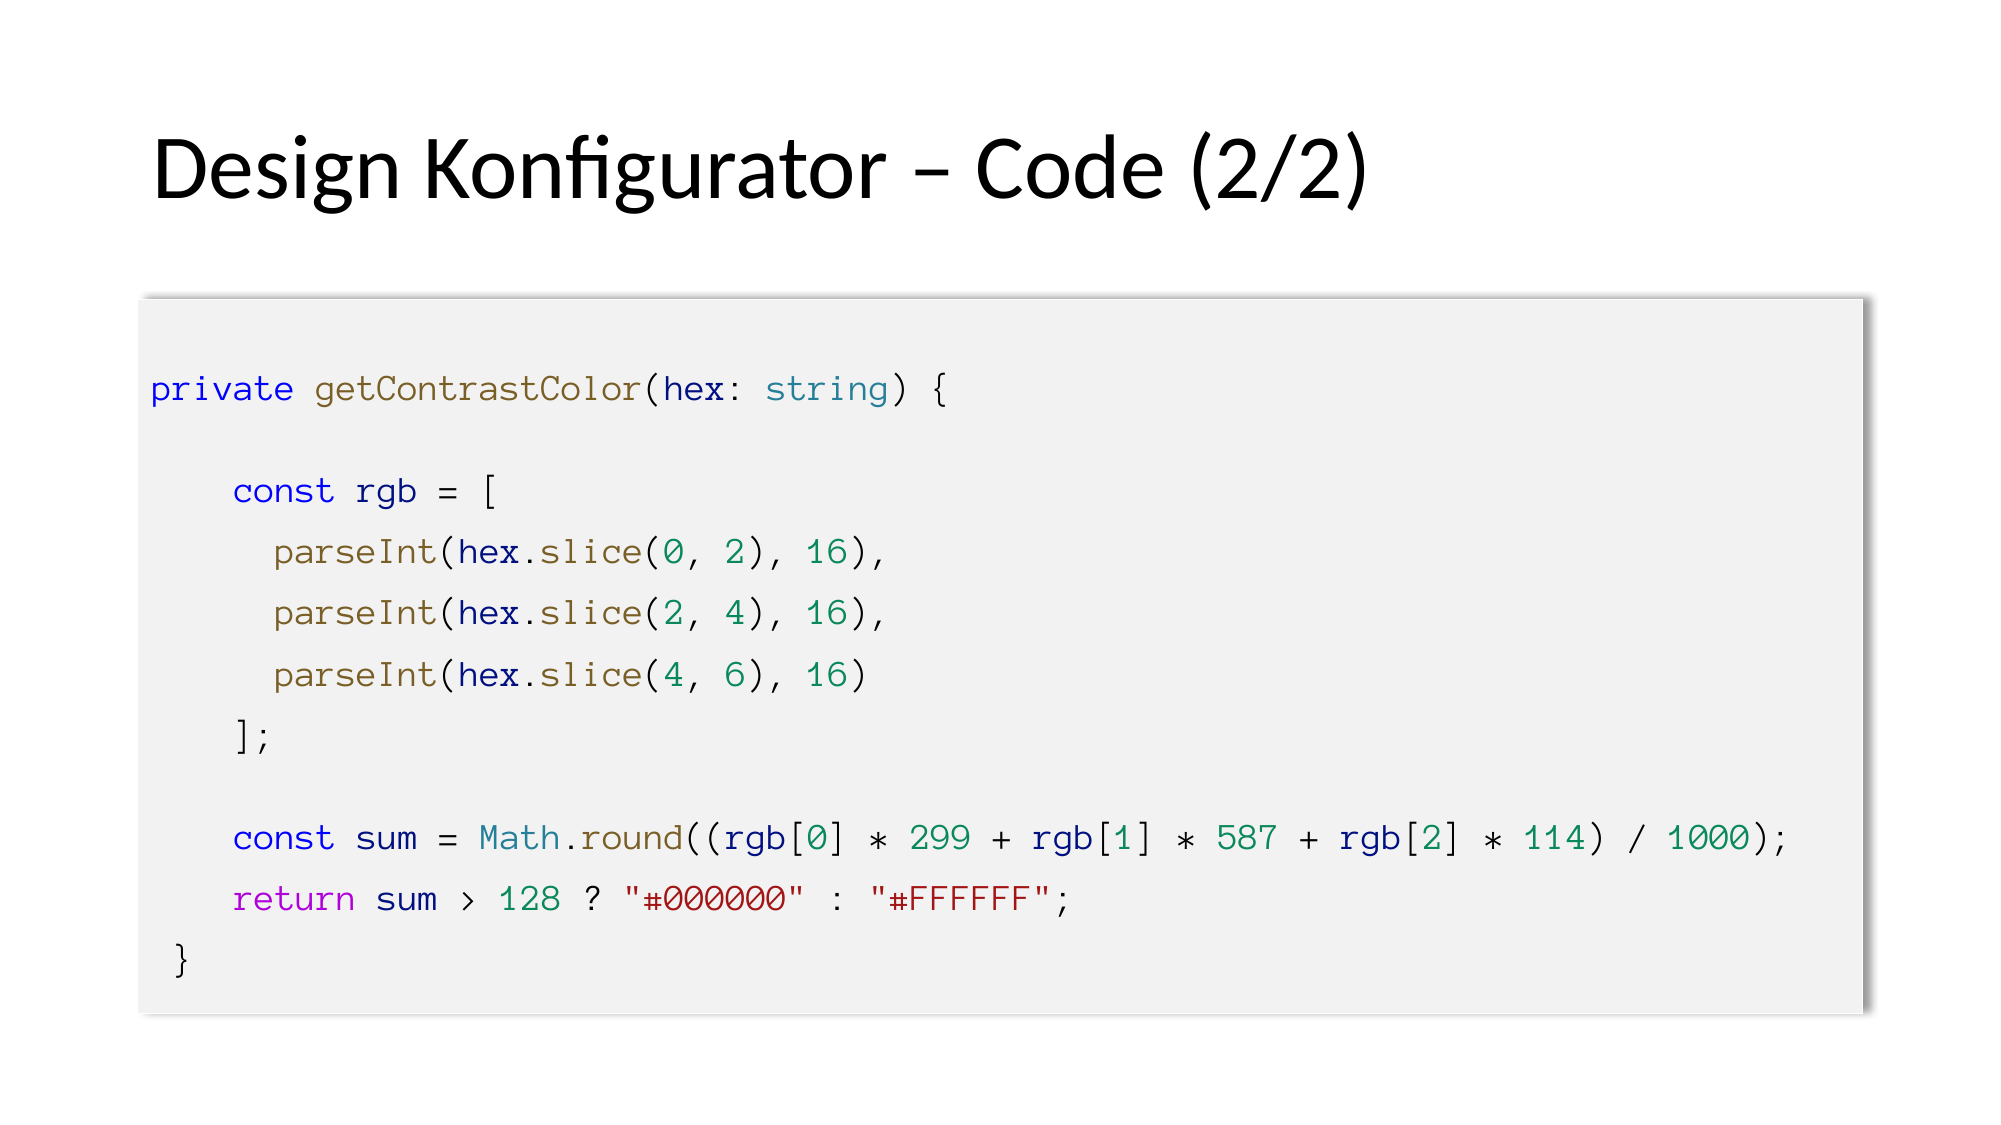

# Design Konfigurator – Code (2/2)

private getContrastColor(hex: string) {
    const rgb = [
      parseInt(hex.slice(0, 2), 16),
      parseInt(hex.slice(2, 4), 16),
      parseInt(hex.slice(4, 6), 16)
    ];
    const sum = Math.round((rgb[0] * 299 + rgb[1] * 587 + rgb[2] * 114) / 1000);
    return sum > 128 ? "#000000" : "#FFFFFF";
 }